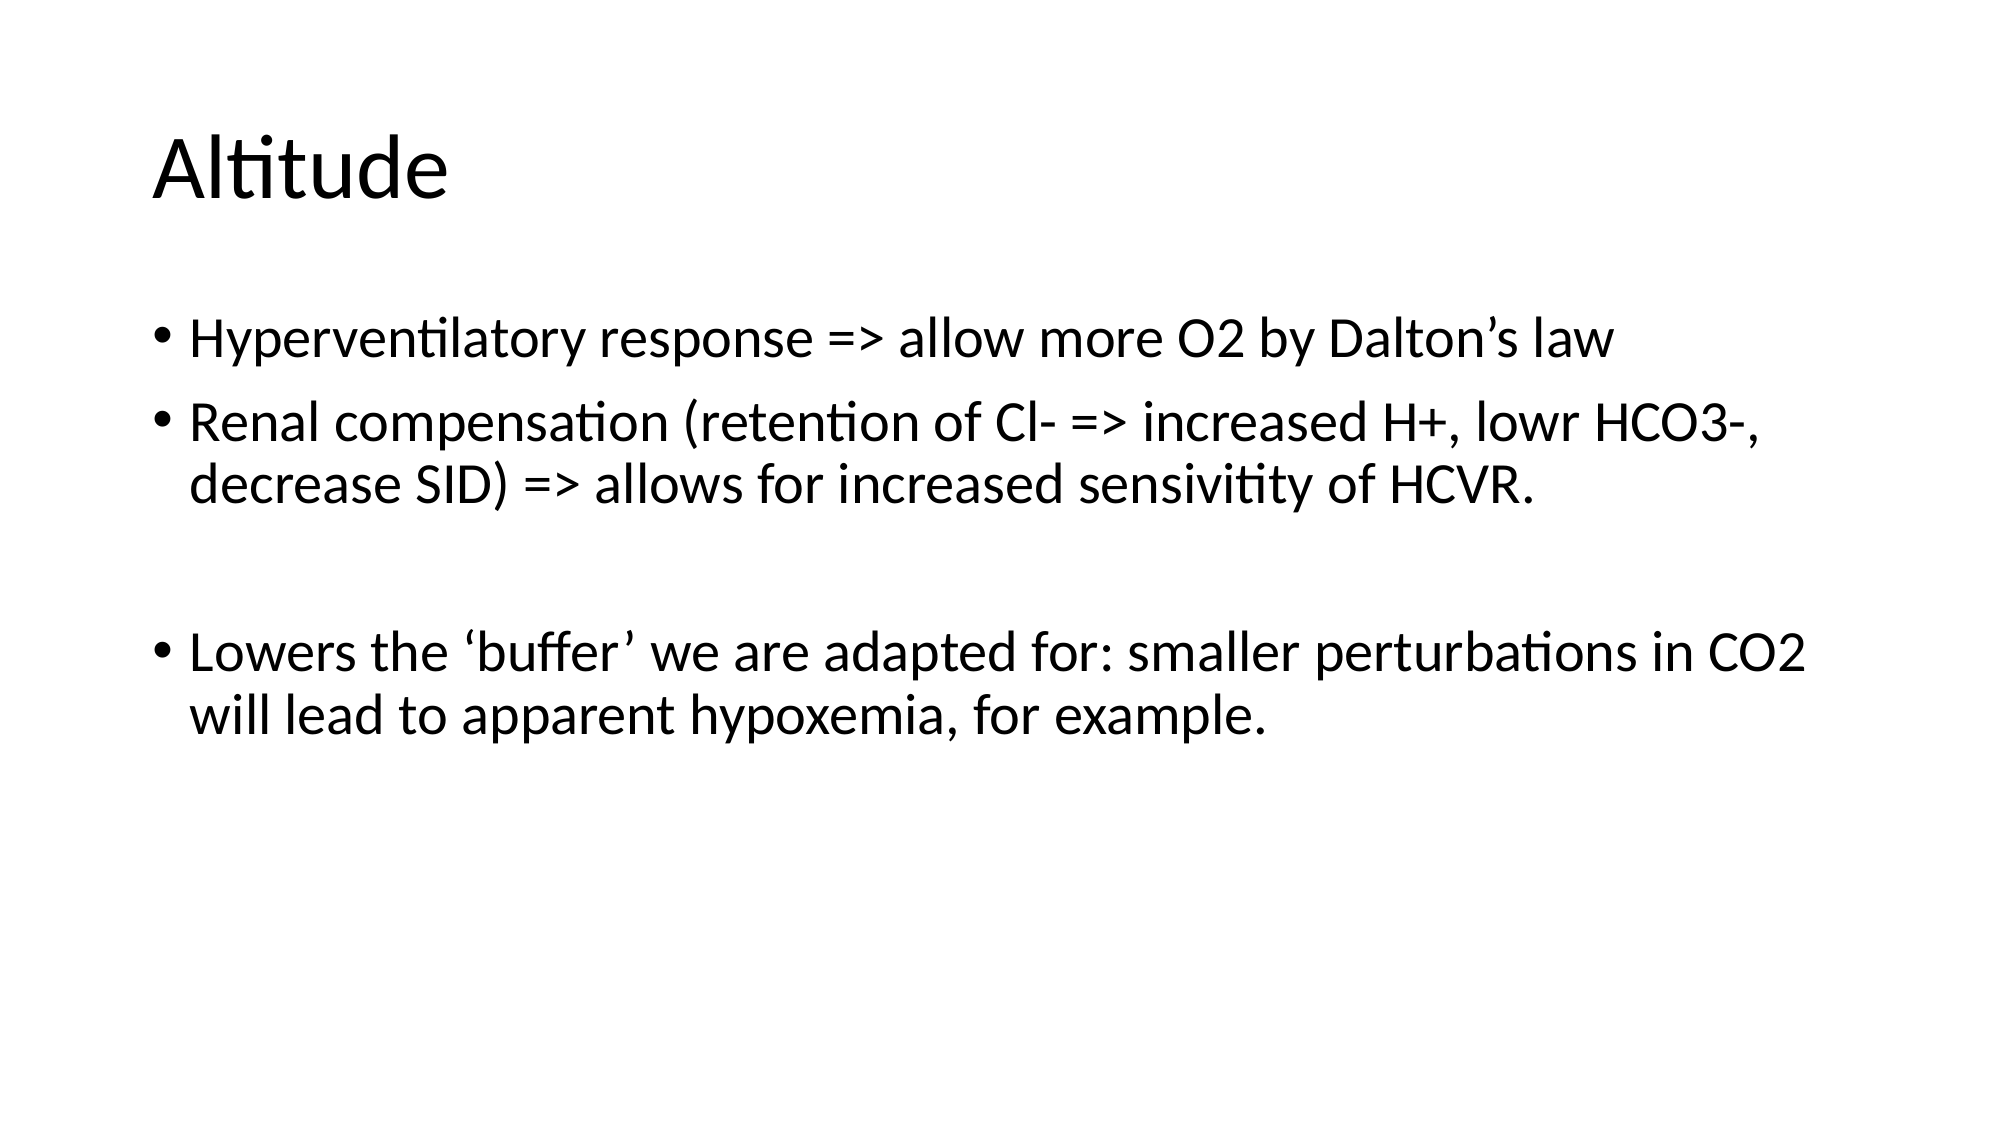

# Altitude
Hyperventilatory response => allow more O2 by Dalton’s law
Renal compensation (retention of Cl- => increased H+, lowr HCO3-, decrease SID) => allows for increased sensivitity of HCVR.

Lowers the ‘buffer’ we are adapted for: smaller perturbations in CO2 will lead to apparent hypoxemia, for example.